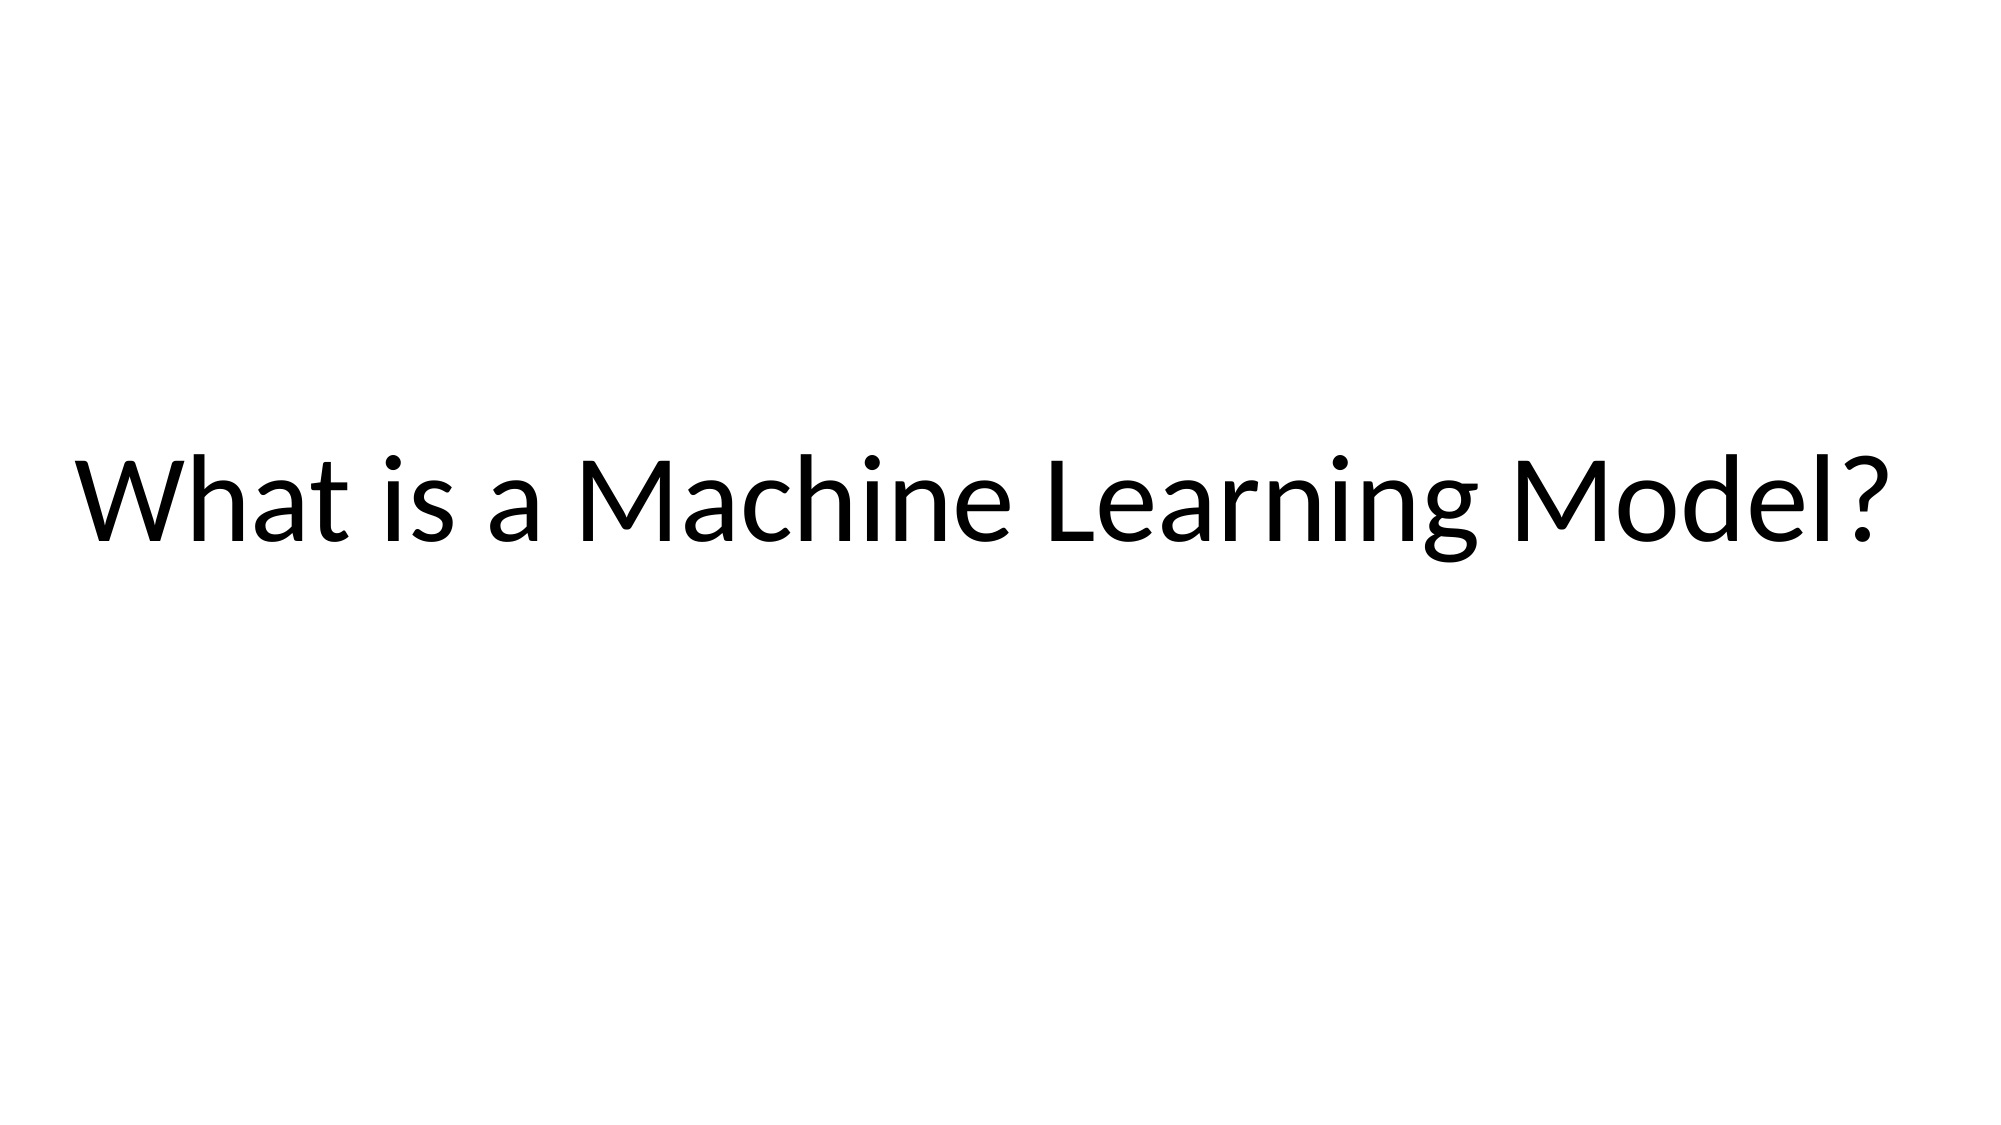

# What is a Machine Learning Model?